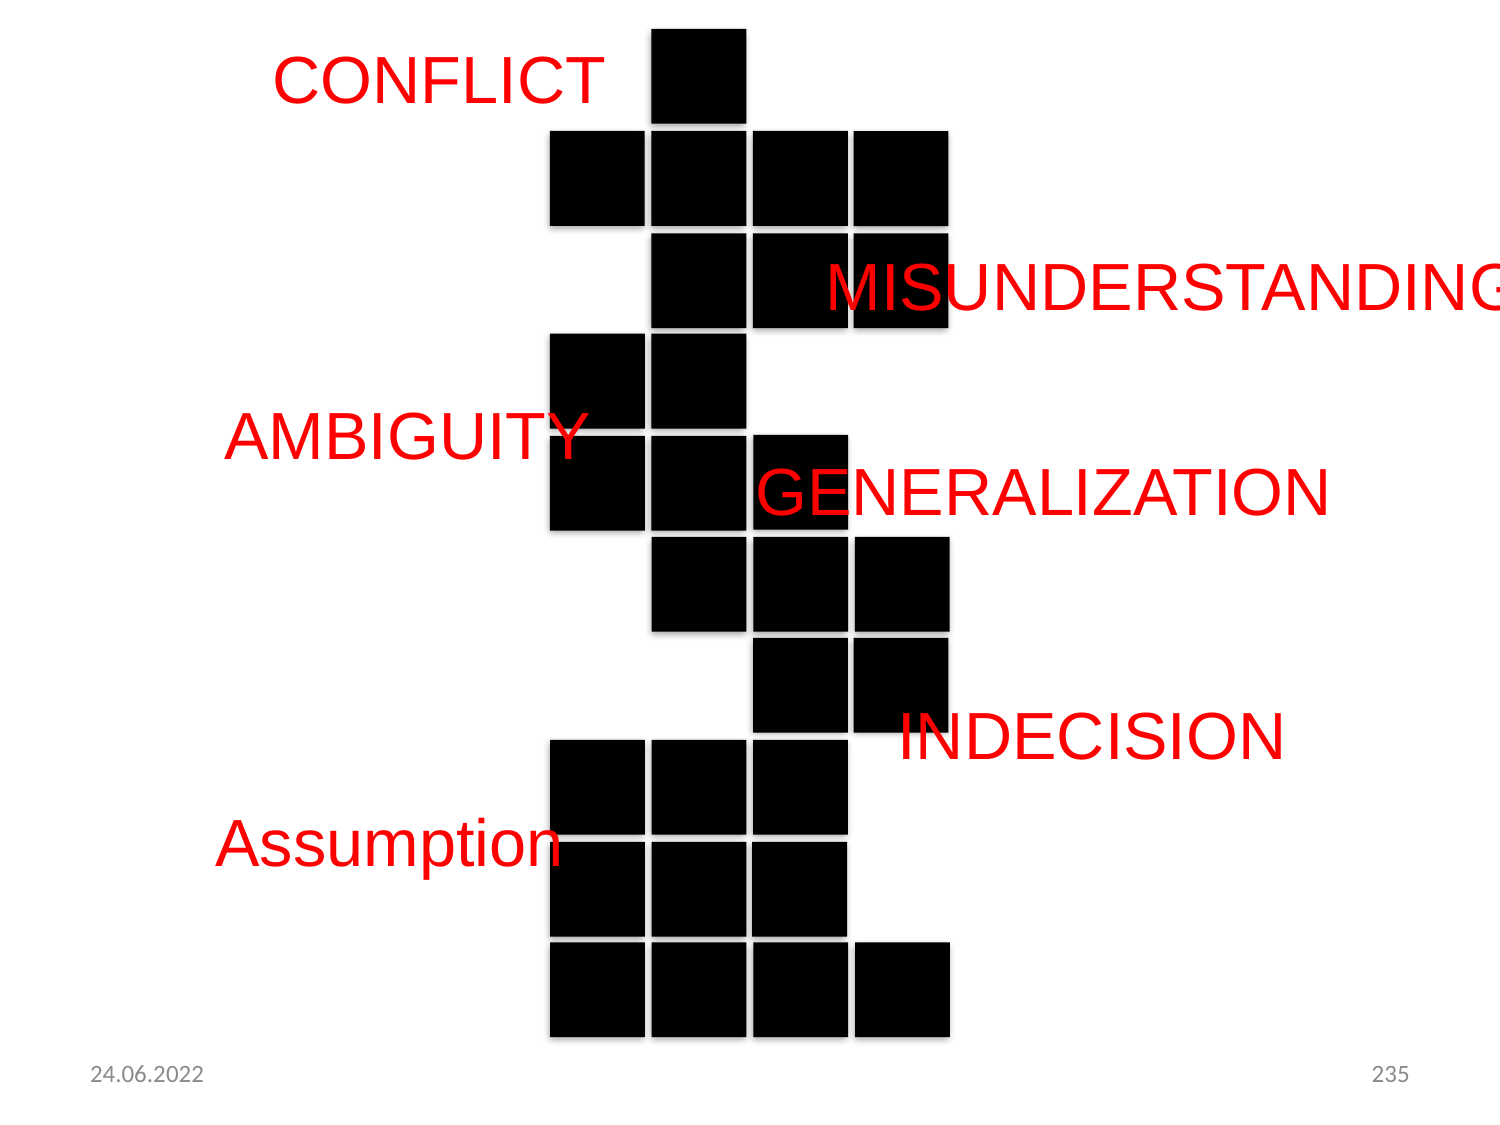

CONFLICT

MISUNDERSTANDING

AMBIGUITY

GENERALIZATION

INDECISION

Assumption

24.06.2022
235